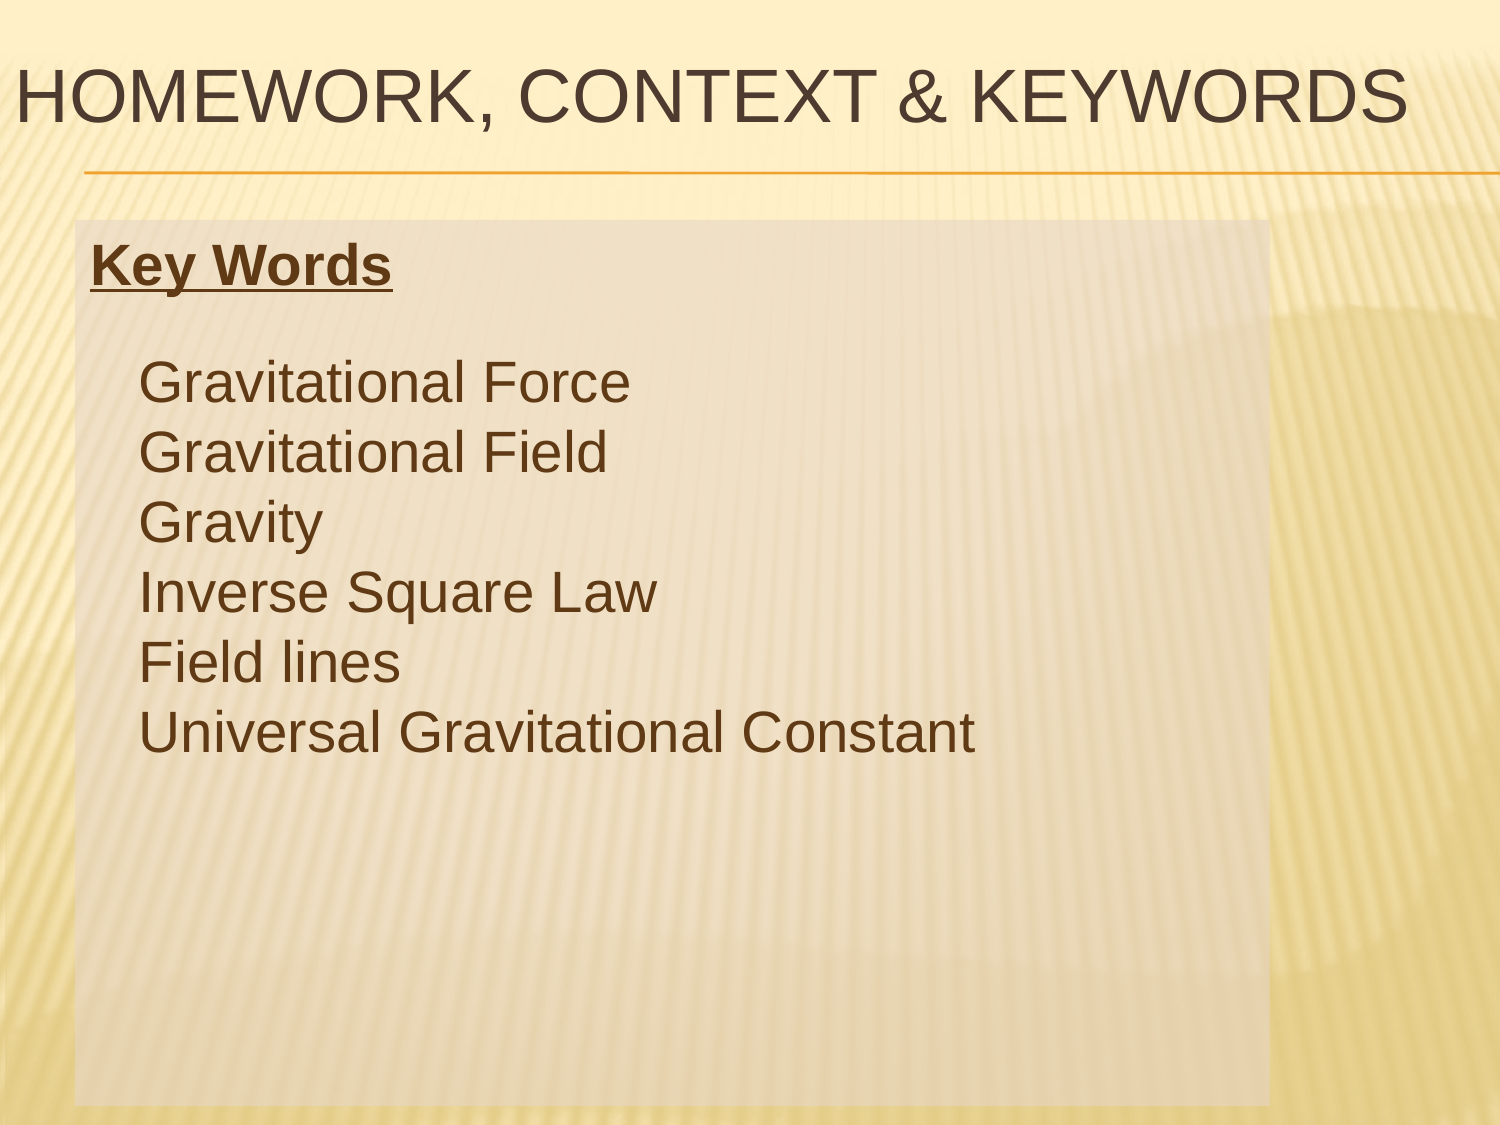

# Homework, Context & Keywords
Key Words

Gravitational Force
Gravitational Field
Gravity
Inverse Square Law
Field lines
Universal Gravitational Constant